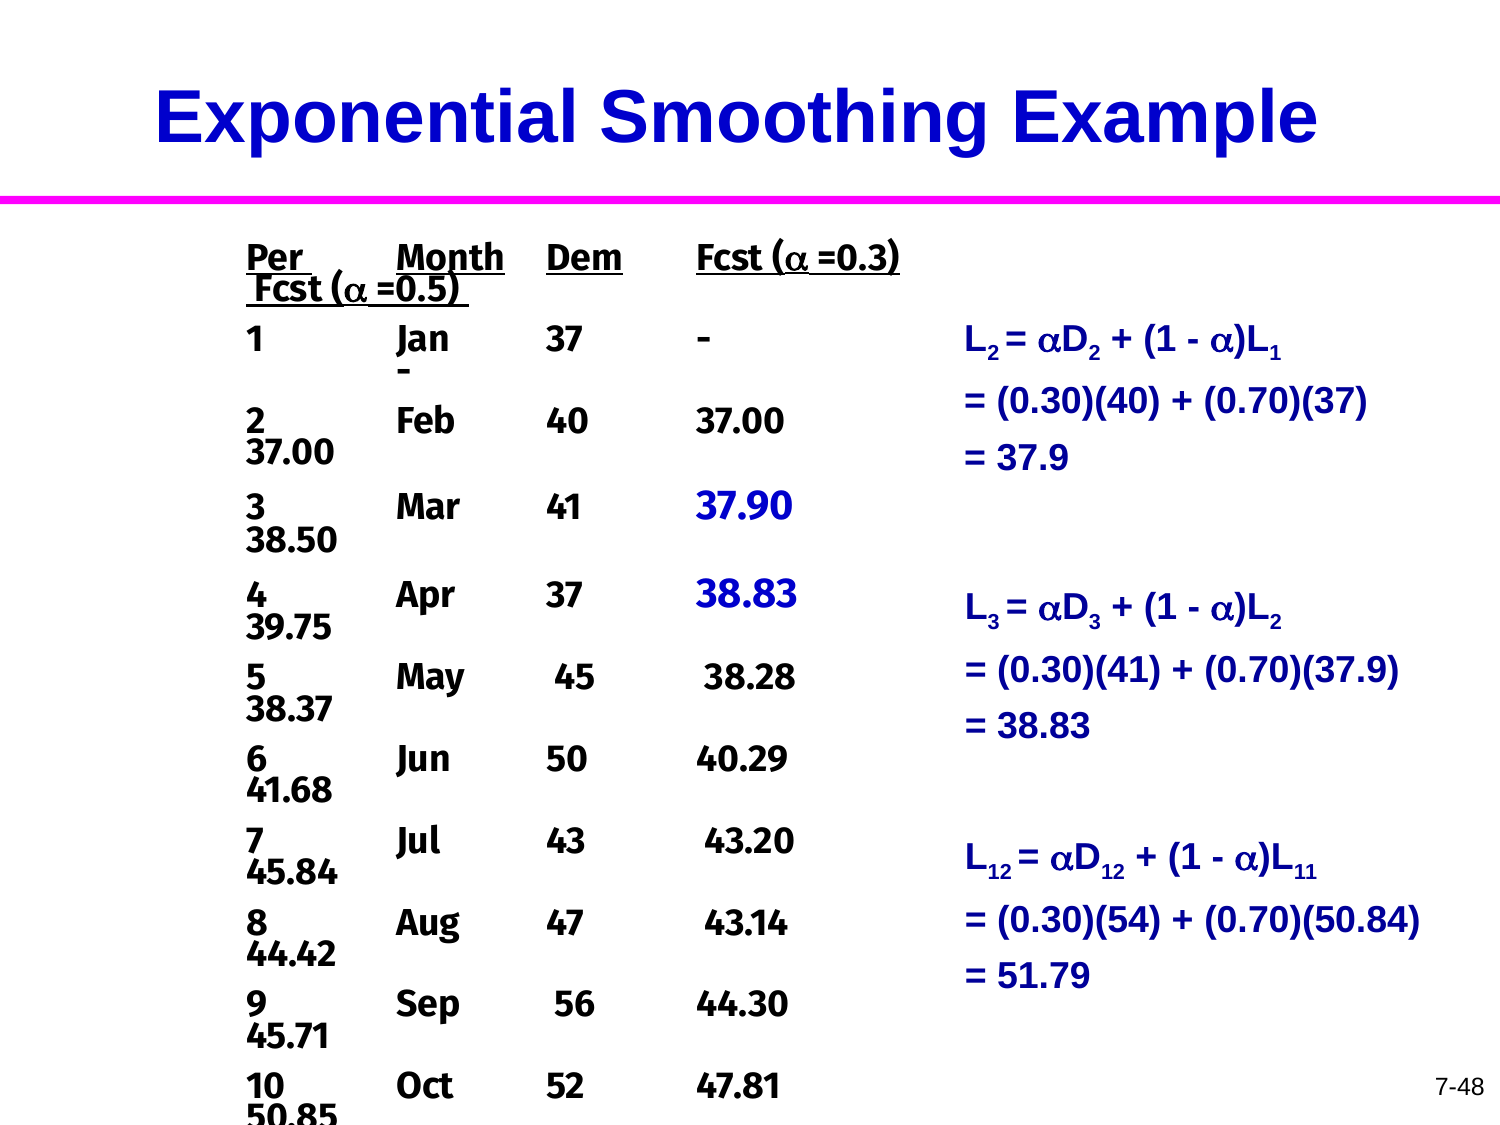

# Exponential Smoothing Example
		Per 	Month	Dem	Fcst (α =0.3)	 Fcst (α =0.5)
		1	Jan	37	-			-
		2	Feb	40	37.00		37.00
		3	Mar	41	37.90		38.50
		4	Apr	37	38.83		39.75
		5	May 	 45	 38.28		38.37
		6	Jun	50	40.29		41.68
		7	Jul 	43	 43.20		45.84
		8	Aug 	47	 43.14		44.42
		9	Sep 	 56	44.30		45.71
		10	Oct	52	47.81		50.85
		11	Nov	55	 49.06		51.42
		12	Dec 	54	50.84		53.21
		13	Jan	-	51.79		53.61
L2 = αD2 + (1 - α)L1
= (0.30)(40) + (0.70)(37)
= 37.9
L3 = αD3 + (1 - α)L2
= (0.30)(41) + (0.70)(37.9)
= 38.83
L12 = αD12 + (1 - α)L11
= (0.30)(54) + (0.70)(50.84)
= 51.79
7-48